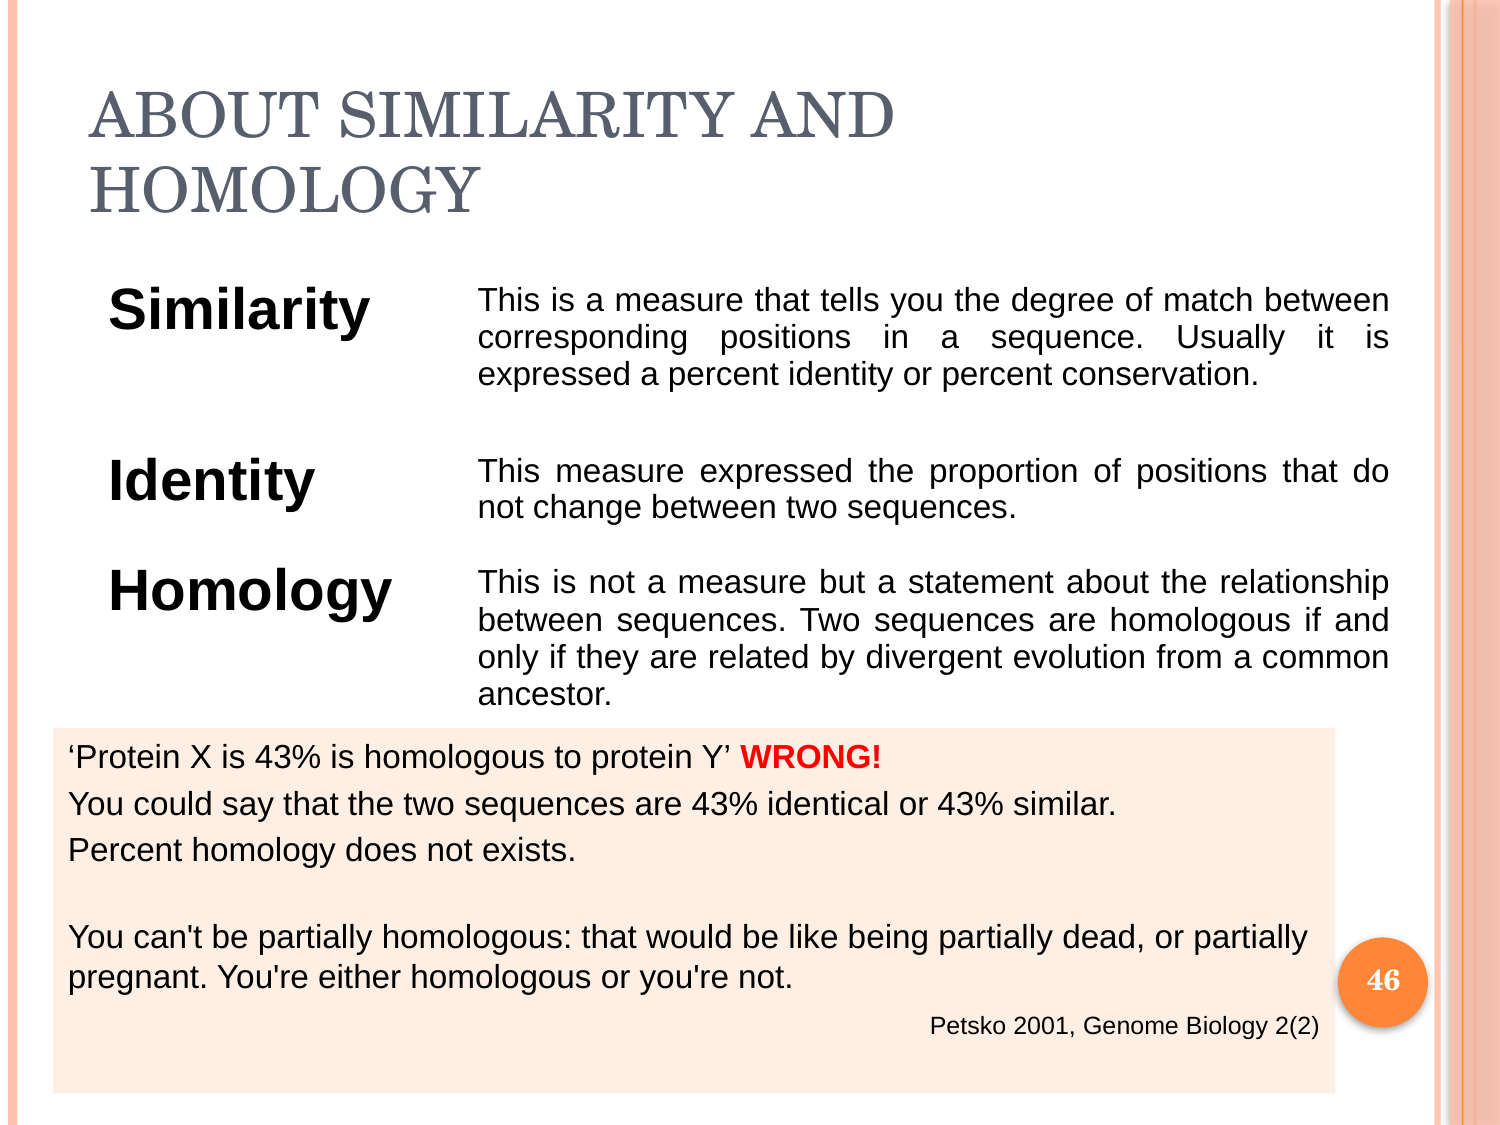

# About similarity and homology
| Similarity | This is a measure that tells you the degree of match between corresponding positions in a sequence. Usually it is expressed a percent identity or percent conservation. |
| --- | --- |
| Identity | This measure expressed the proportion of positions that do not change between two sequences. |
| --- | --- |
| Homology | This is not a measure but a statement about the relationship between sequences. Two sequences are homologous if and only if they are related by divergent evolution from a common ancestor. |
| --- | --- |
‘Protein X is 43% is homologous to protein Y’ WRONG!
You could say that the two sequences are 43% identical or 43% similar.
Percent homology does not exists.

You can't be partially homologous: that would be like being partially dead, or partially pregnant. You're either homologous or you're not.
 Petsko 2001, Genome Biology 2(2)

46